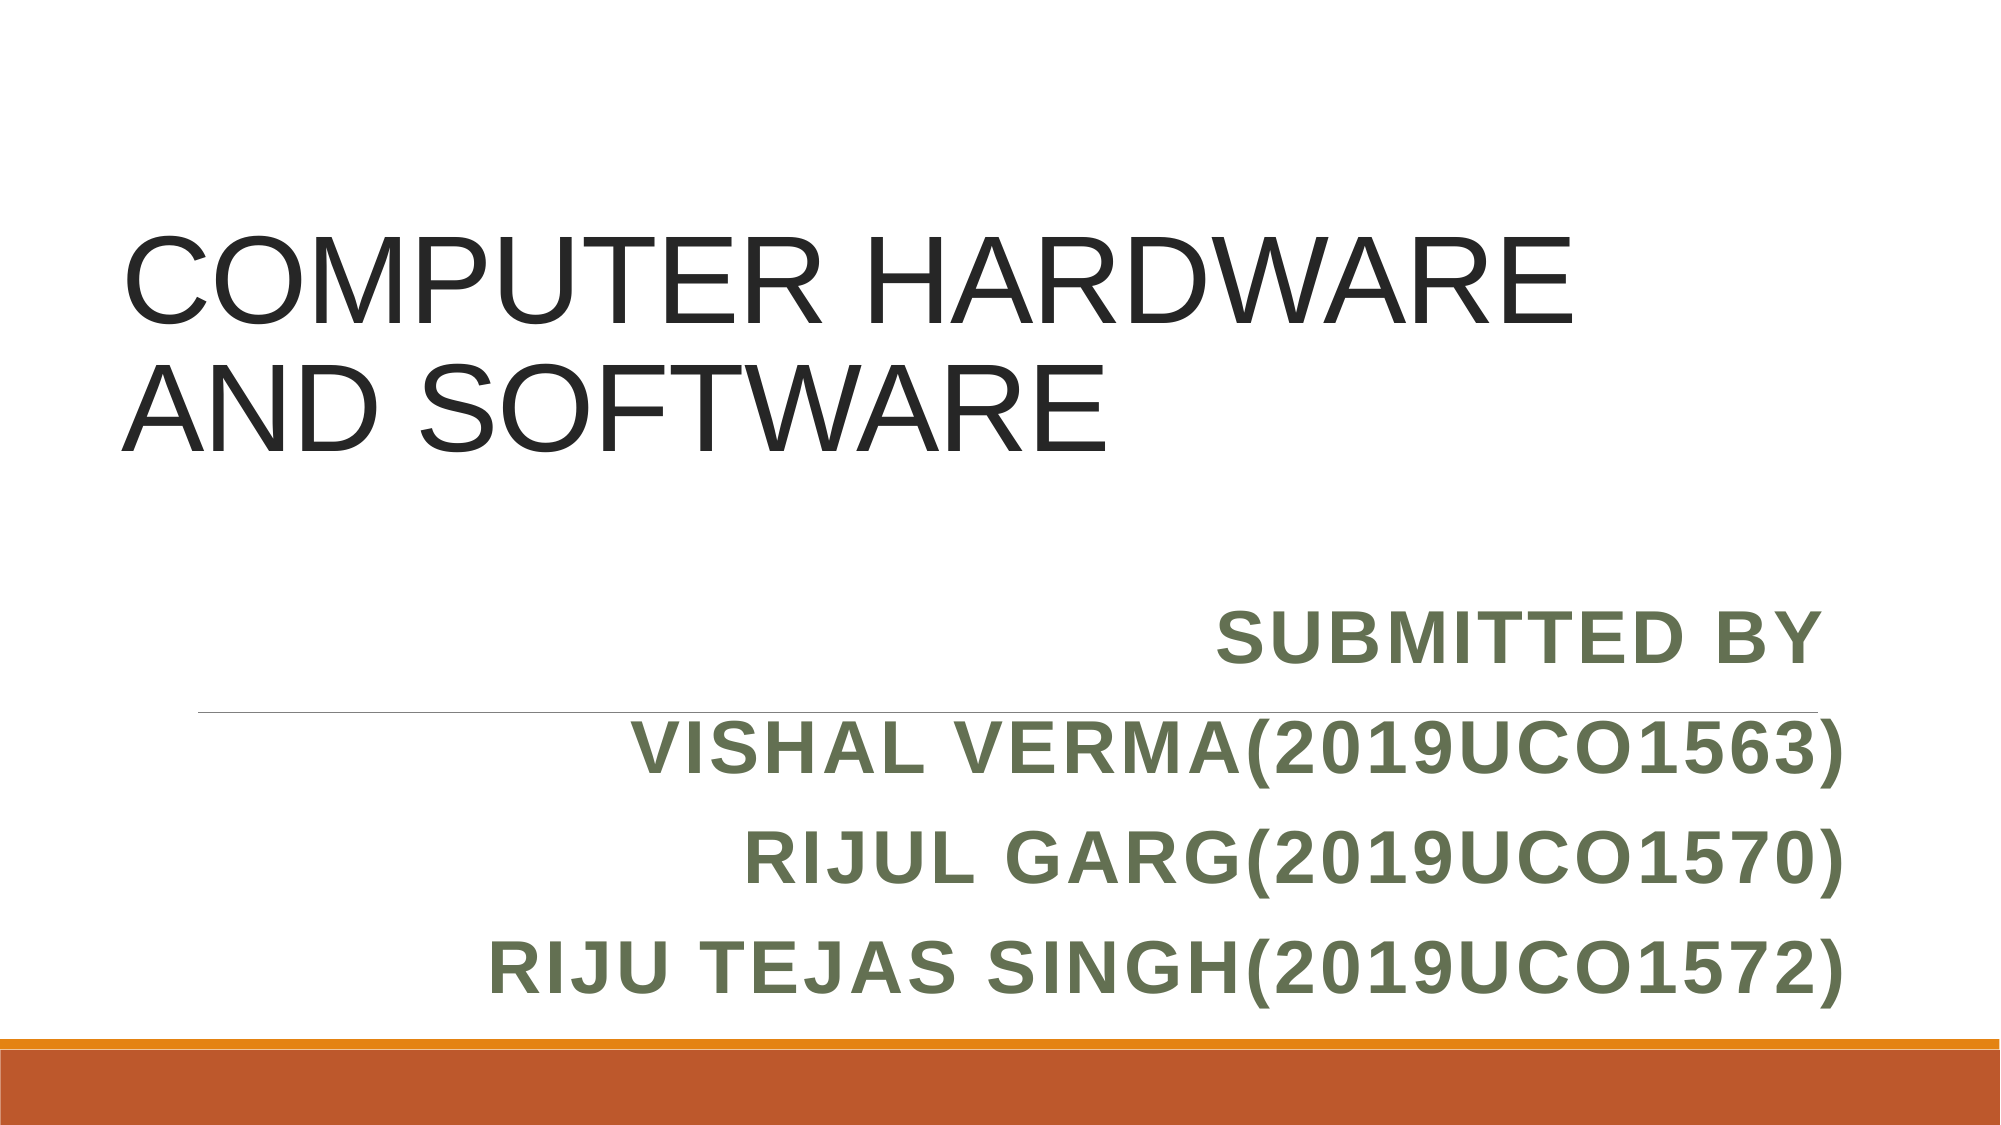

# COMPUTER HARDWARE AND SOFTWARE
SUBMITTED BY
Vishal Verma(2019UCO1563)
Rijul Garg(2019UCO1570)
Riju Tejas Singh(2019UCO1572)